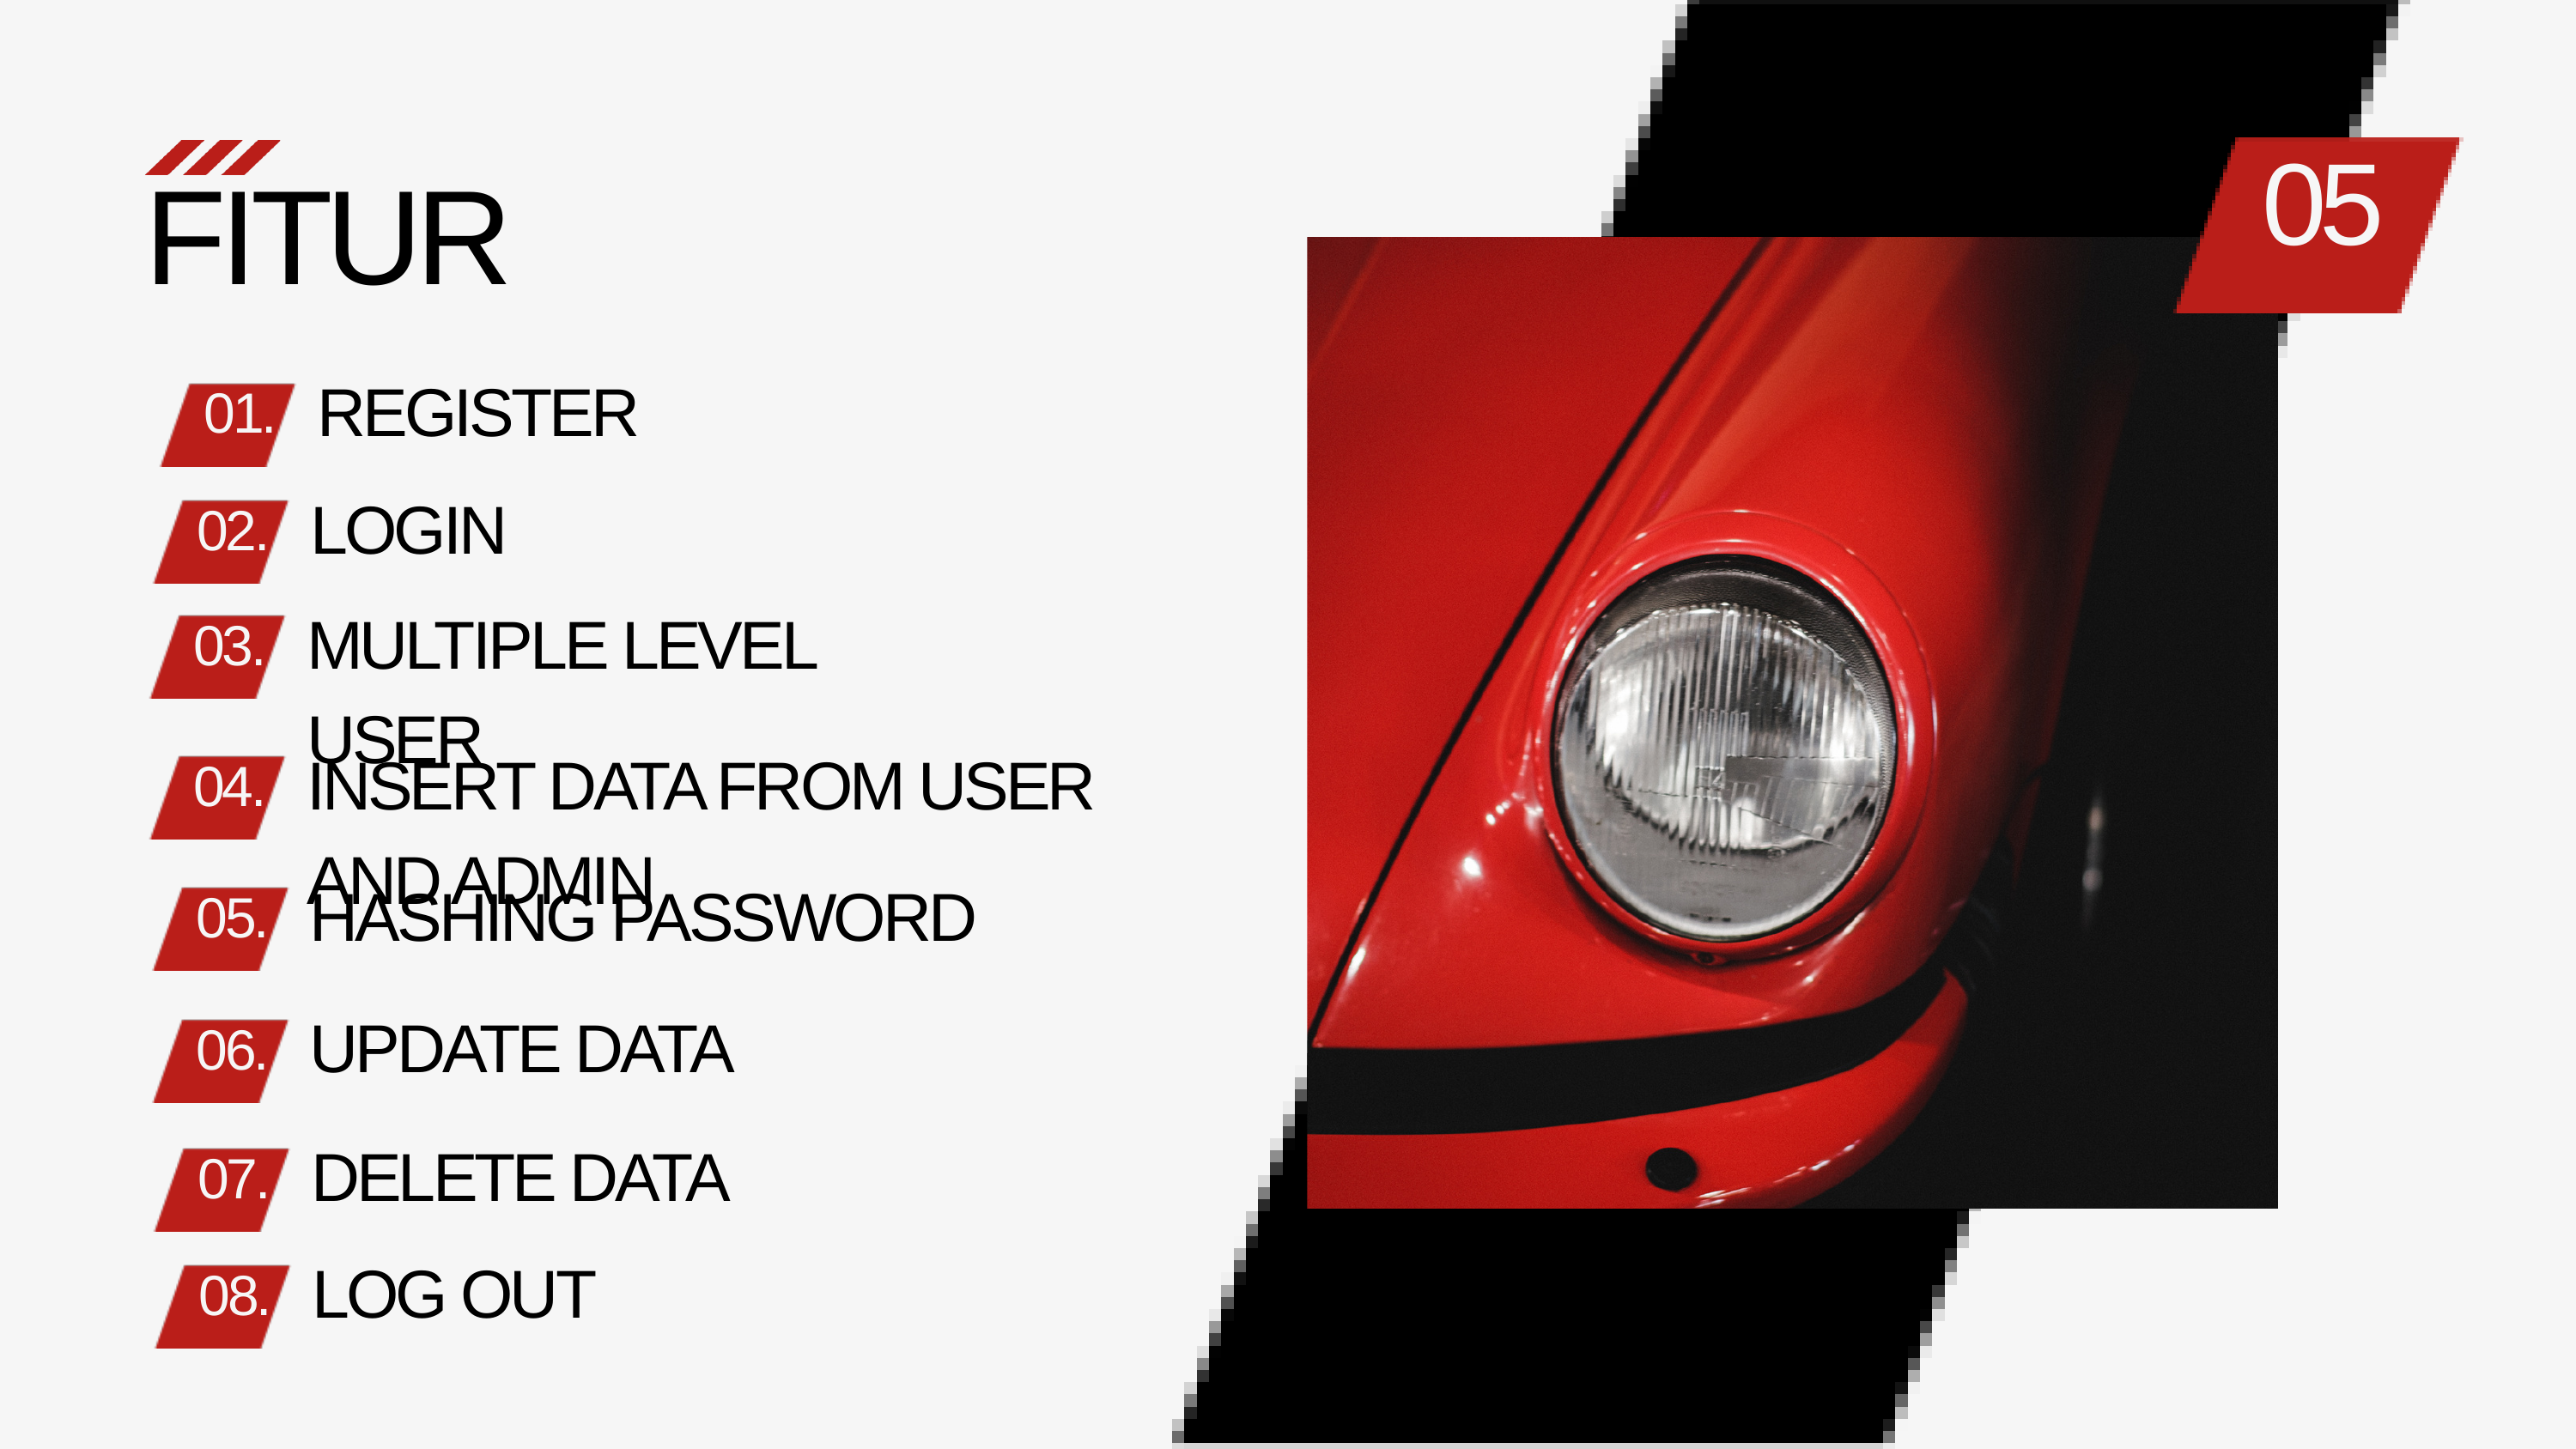

05

FITUR

REGISTER
01.

LOGIN
02.

MULTIPLE LEVEL USER
03.

INSERT DATA FROM USER AND ADMIN
04.

HASHING PASSWORD
05.

UPDATE DATA
06.

DELETE DATA
07.

LOG OUT
08.